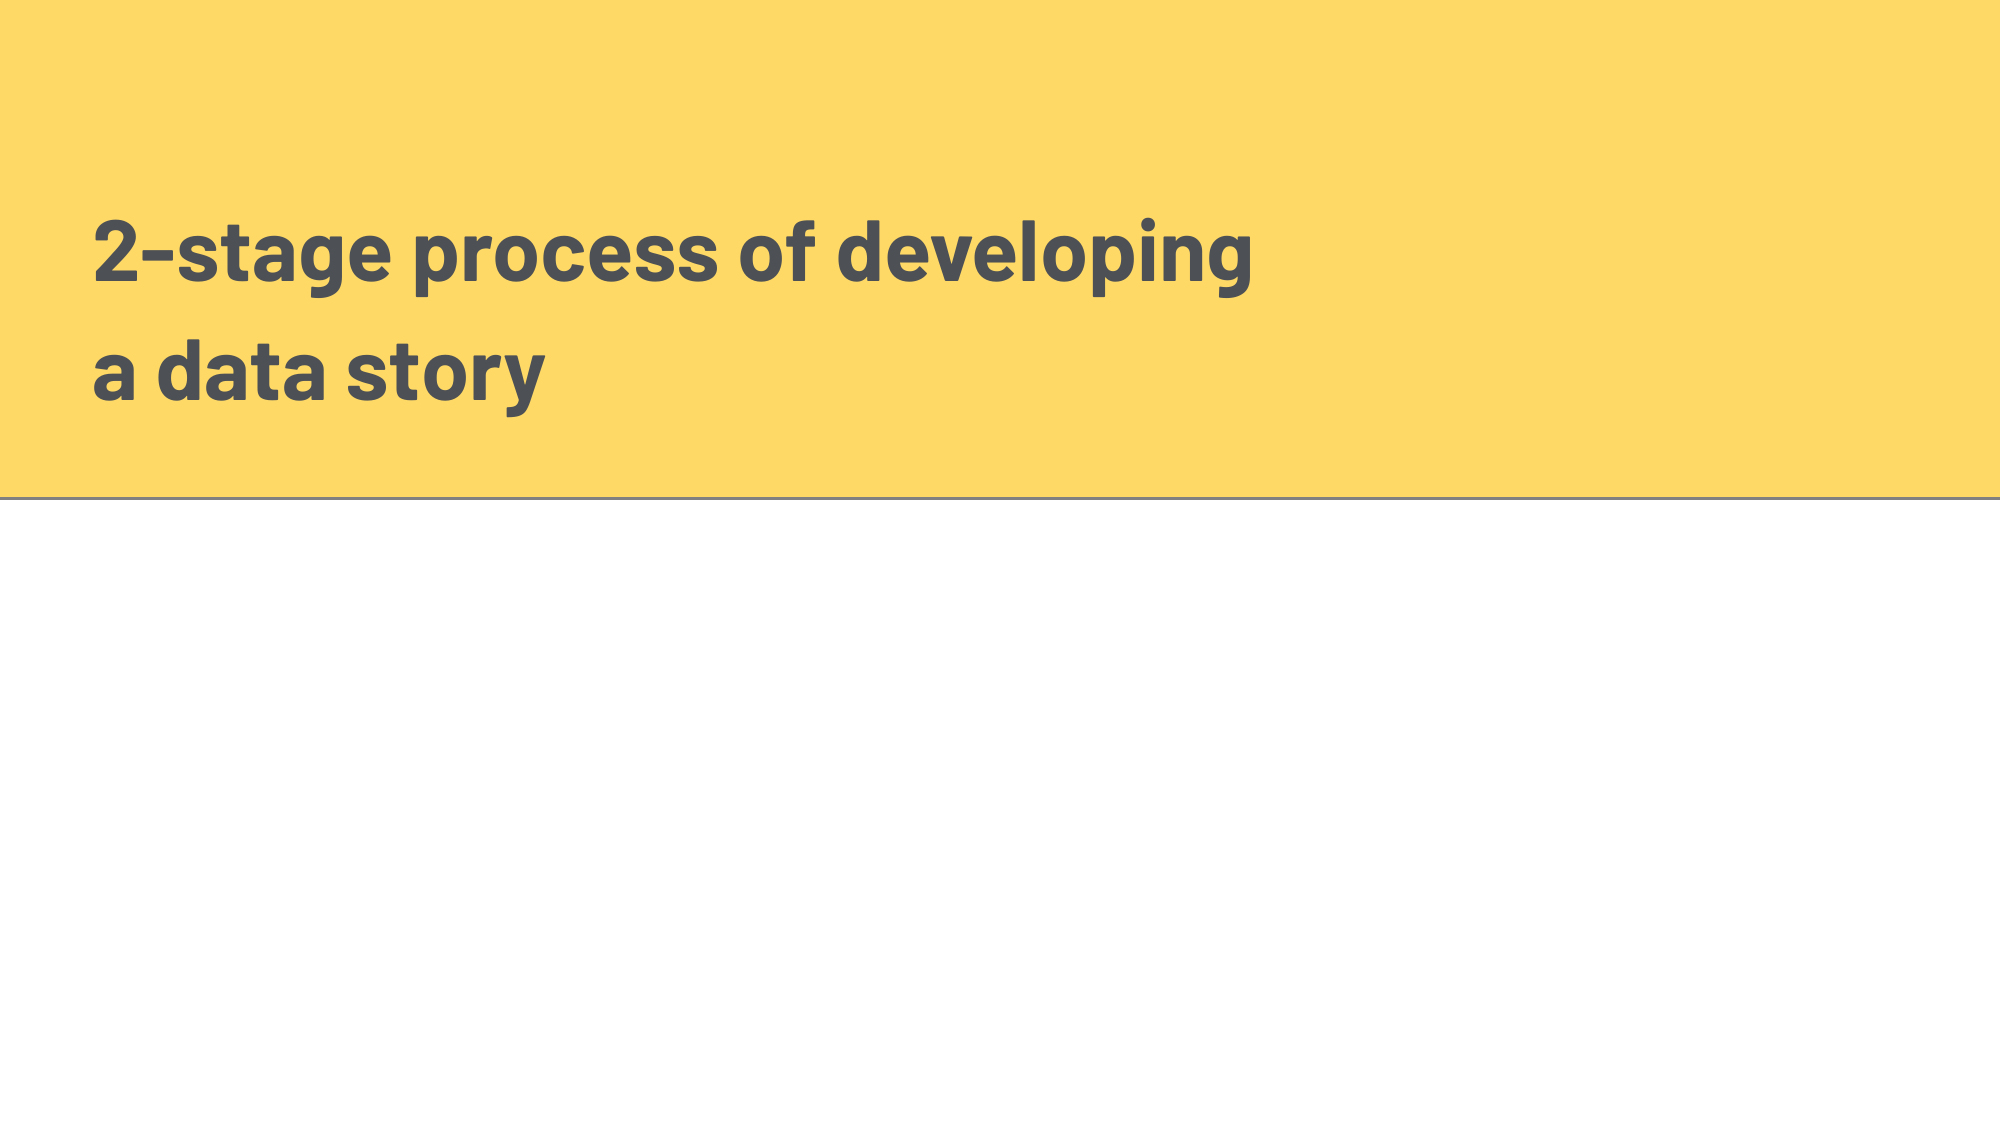

# 2-stage process of developing a data story
11